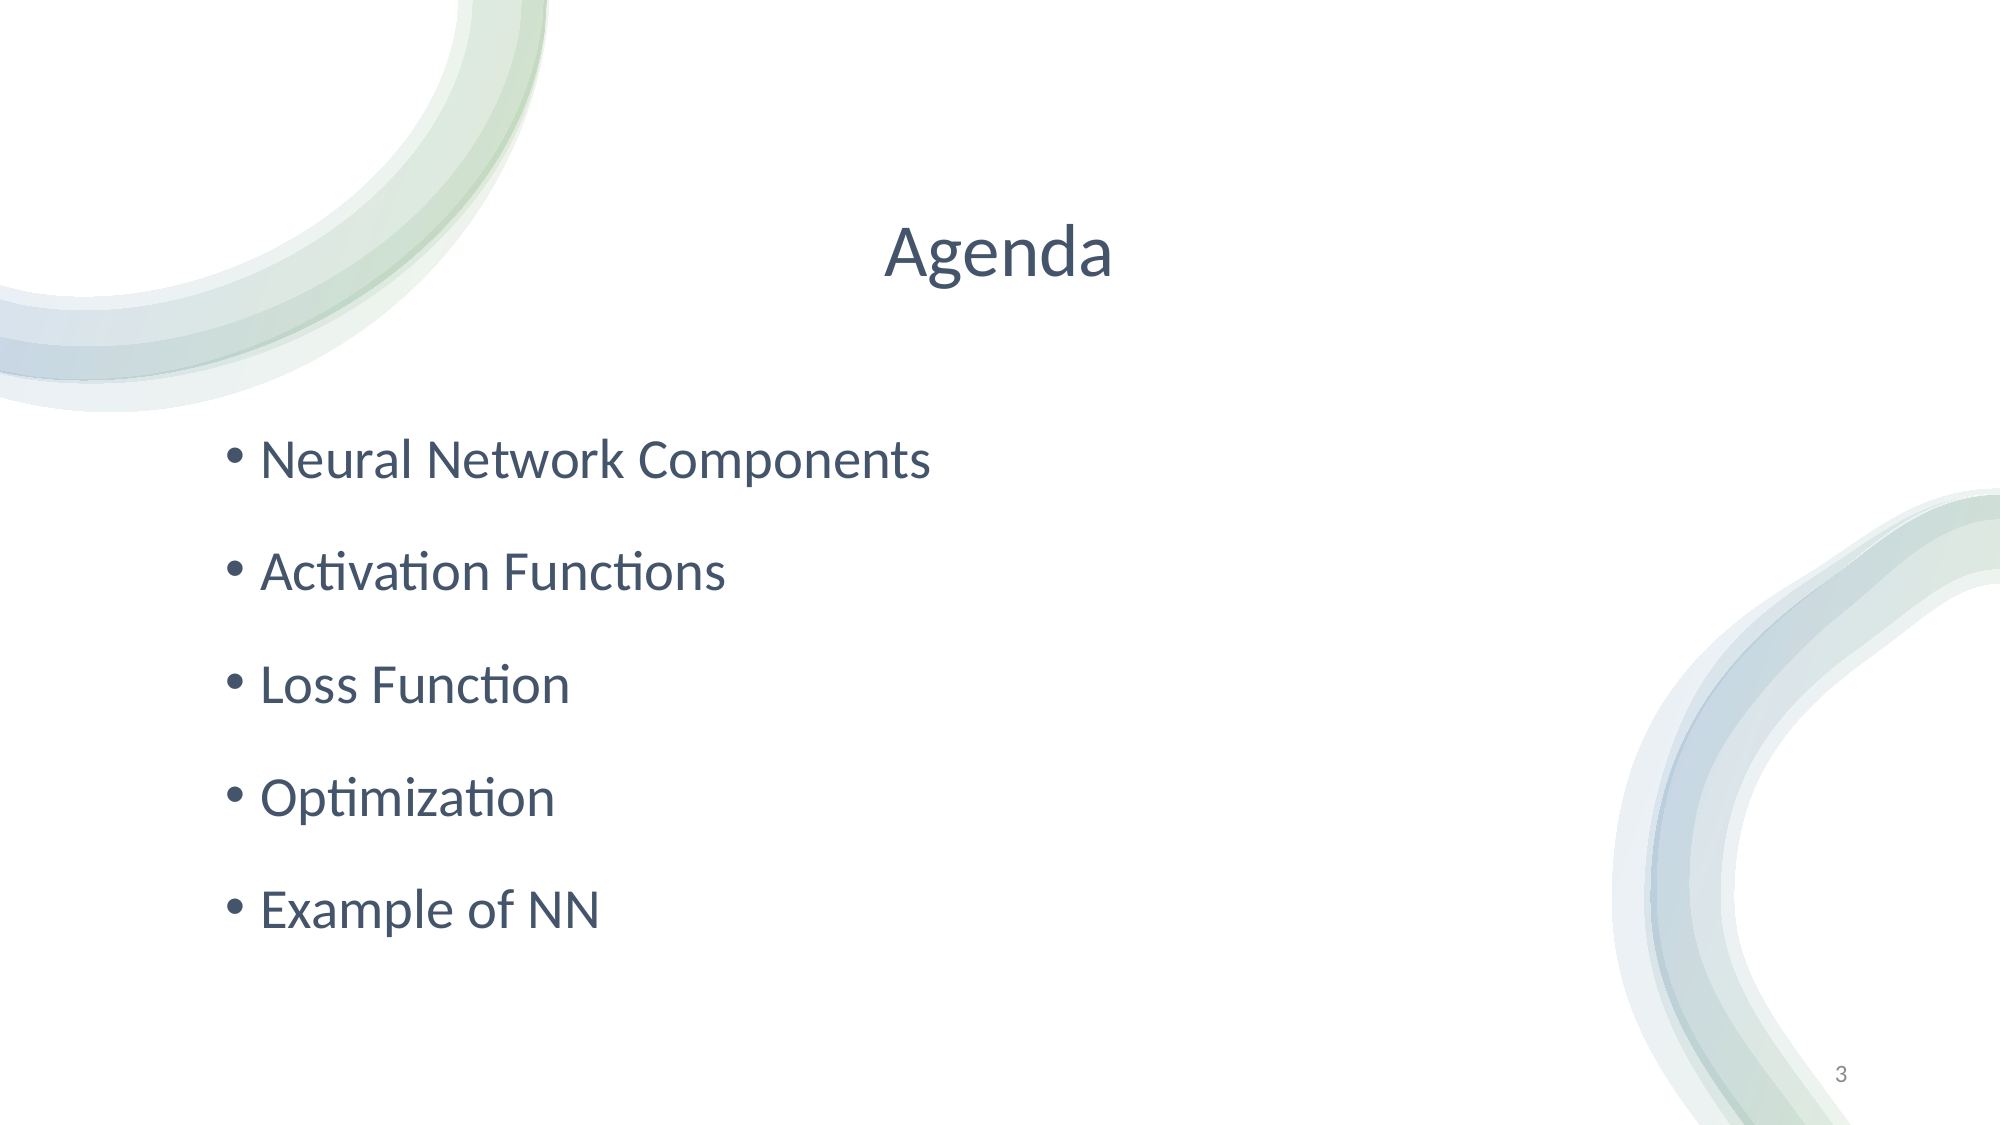

# Agenda
Neural Network Components
Activation Functions
Loss Function
Optimization
Example of NN

3